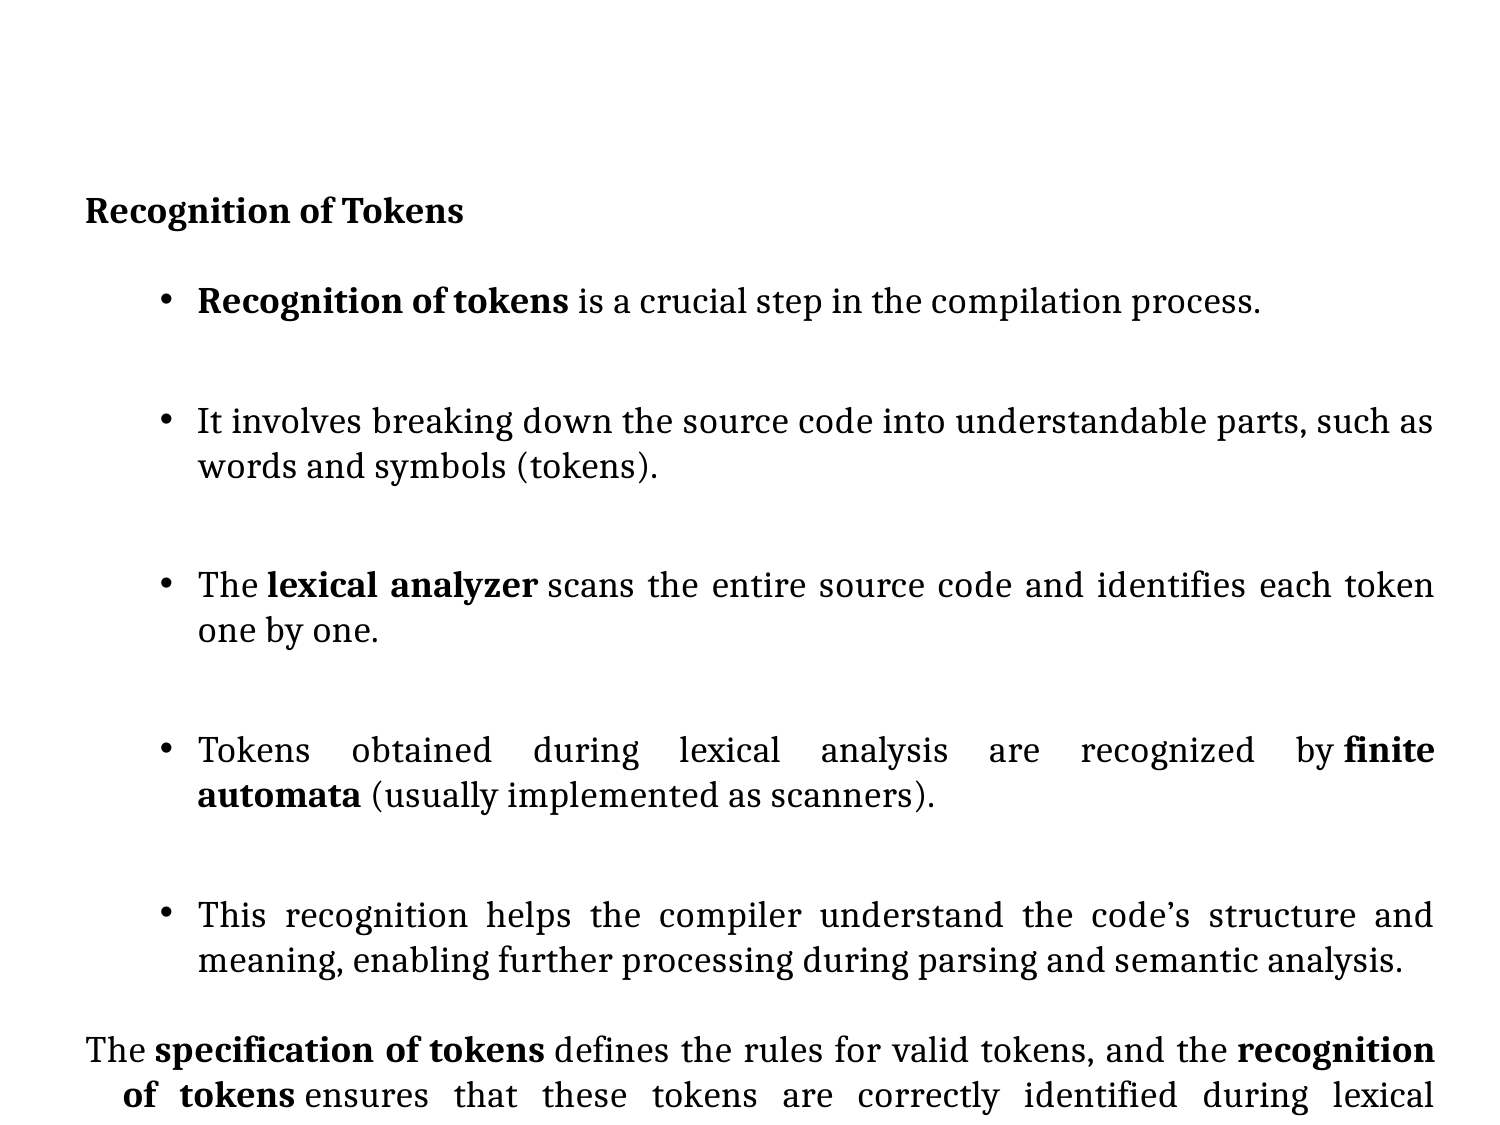

Recognition of Tokens

Recognition of tokens is a crucial step in the compilation process.

It involves breaking down the source code into understandable parts, such as words and symbols (tokens).

The lexical analyzer scans the entire source code and identifies each token one by one.

Tokens obtained during lexical analysis are recognized by finite automata (usually implemented as scanners).

This recognition helps the compiler understand the code’s structure and meaning, enabling further processing during parsing and semantic analysis.

The specification of tokens defines the rules for valid tokens, and the recognition of tokens ensures that these tokens are correctly identified during lexical analysis. Together, they play a crucial role in building a robust compiler